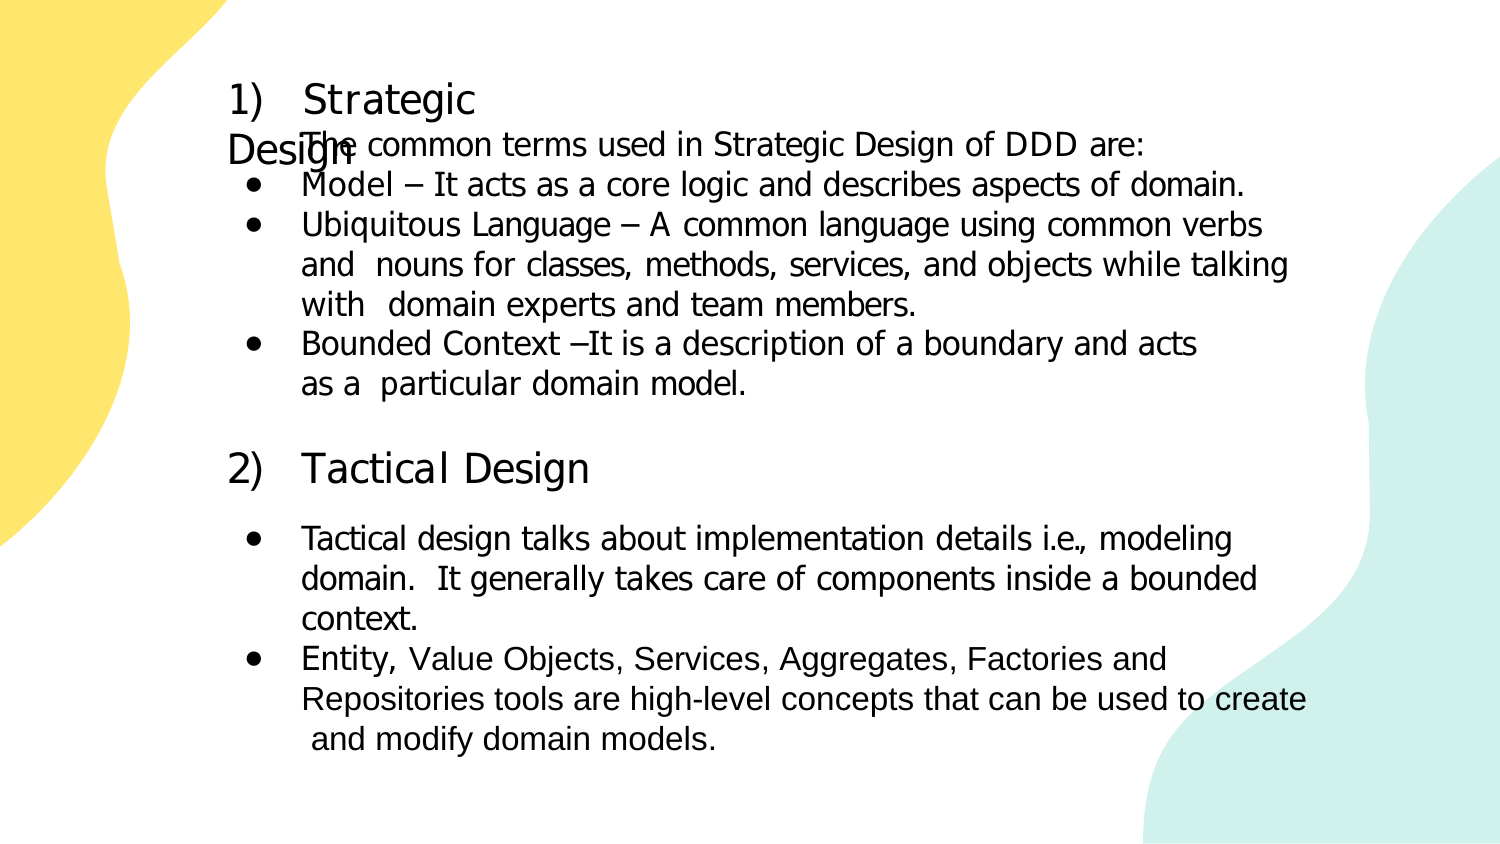

# 1)	Strategic Design
The common terms used in Strategic Design of DDD are:
Model – It acts as a core logic and describes aspects of domain.
Ubiquitous Language – A common language using common verbs and  nouns for classes, methods, services, and objects while talking with  domain experts and team members.
Bounded Context –It is a description of a boundary and acts as a  particular domain model.

2)	Tactical Design
Tactical design talks about implementation details i.e., modeling domain.  It generally takes care of components inside a bounded context.
Entity, Value Objects, Services, Aggregates, Factories and  Repositories tools are high-level concepts that can be used to create  and modify domain models.